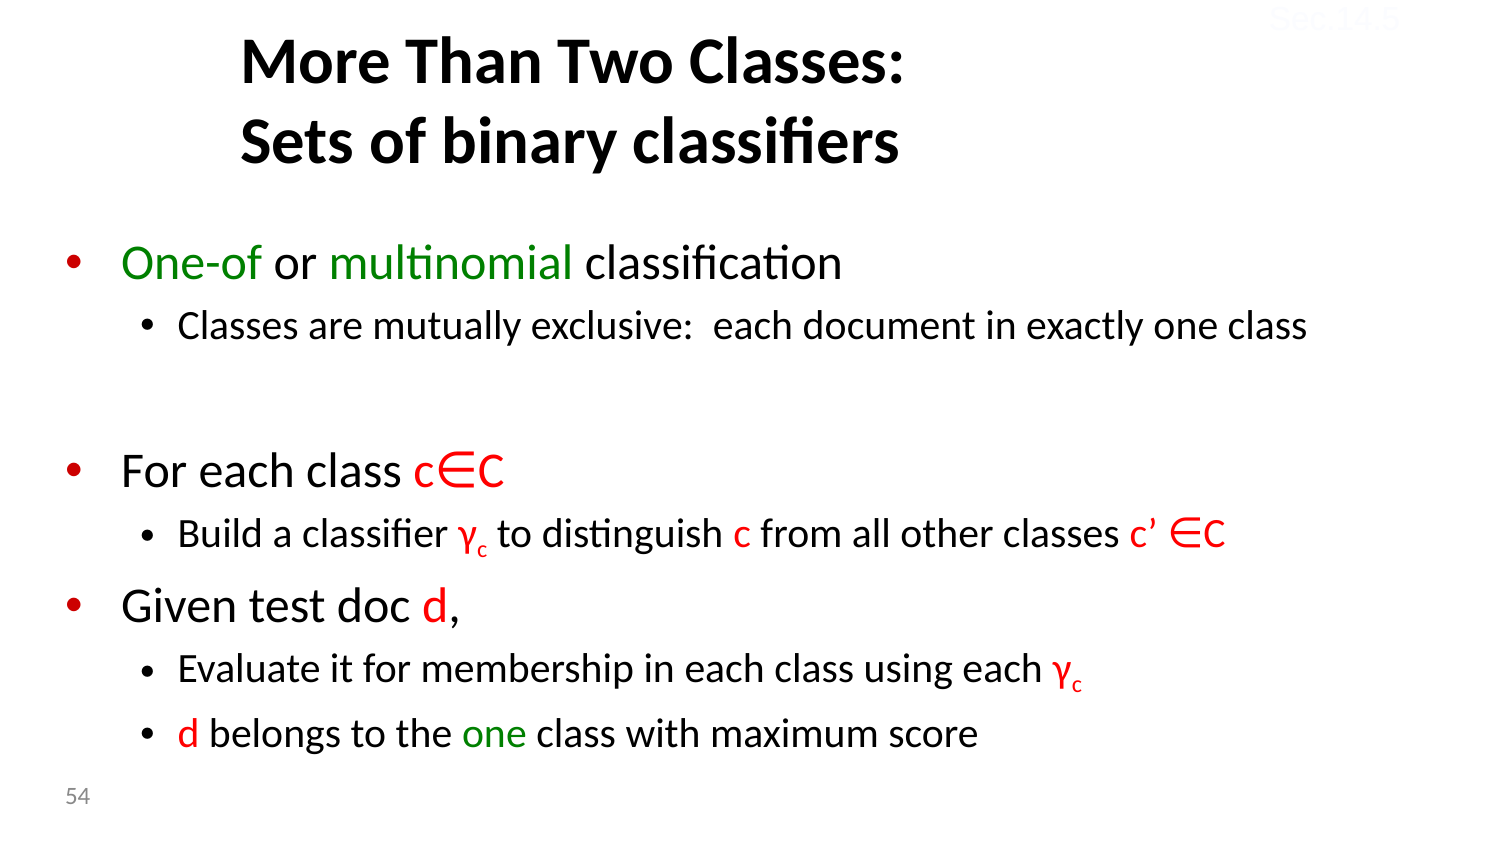

Sec.14.5
# More Than Two Classes: Sets of binary classifiers
One-of or multinomial classification
Classes are mutually exclusive:  each document in exactly one class

For each class c∈C
Build a classifier γc to distinguish c from all other classes c’ ∈C
Given test doc d,
Evaluate it for membership in each class using each γc
d belongs to the one class with maximum score

54